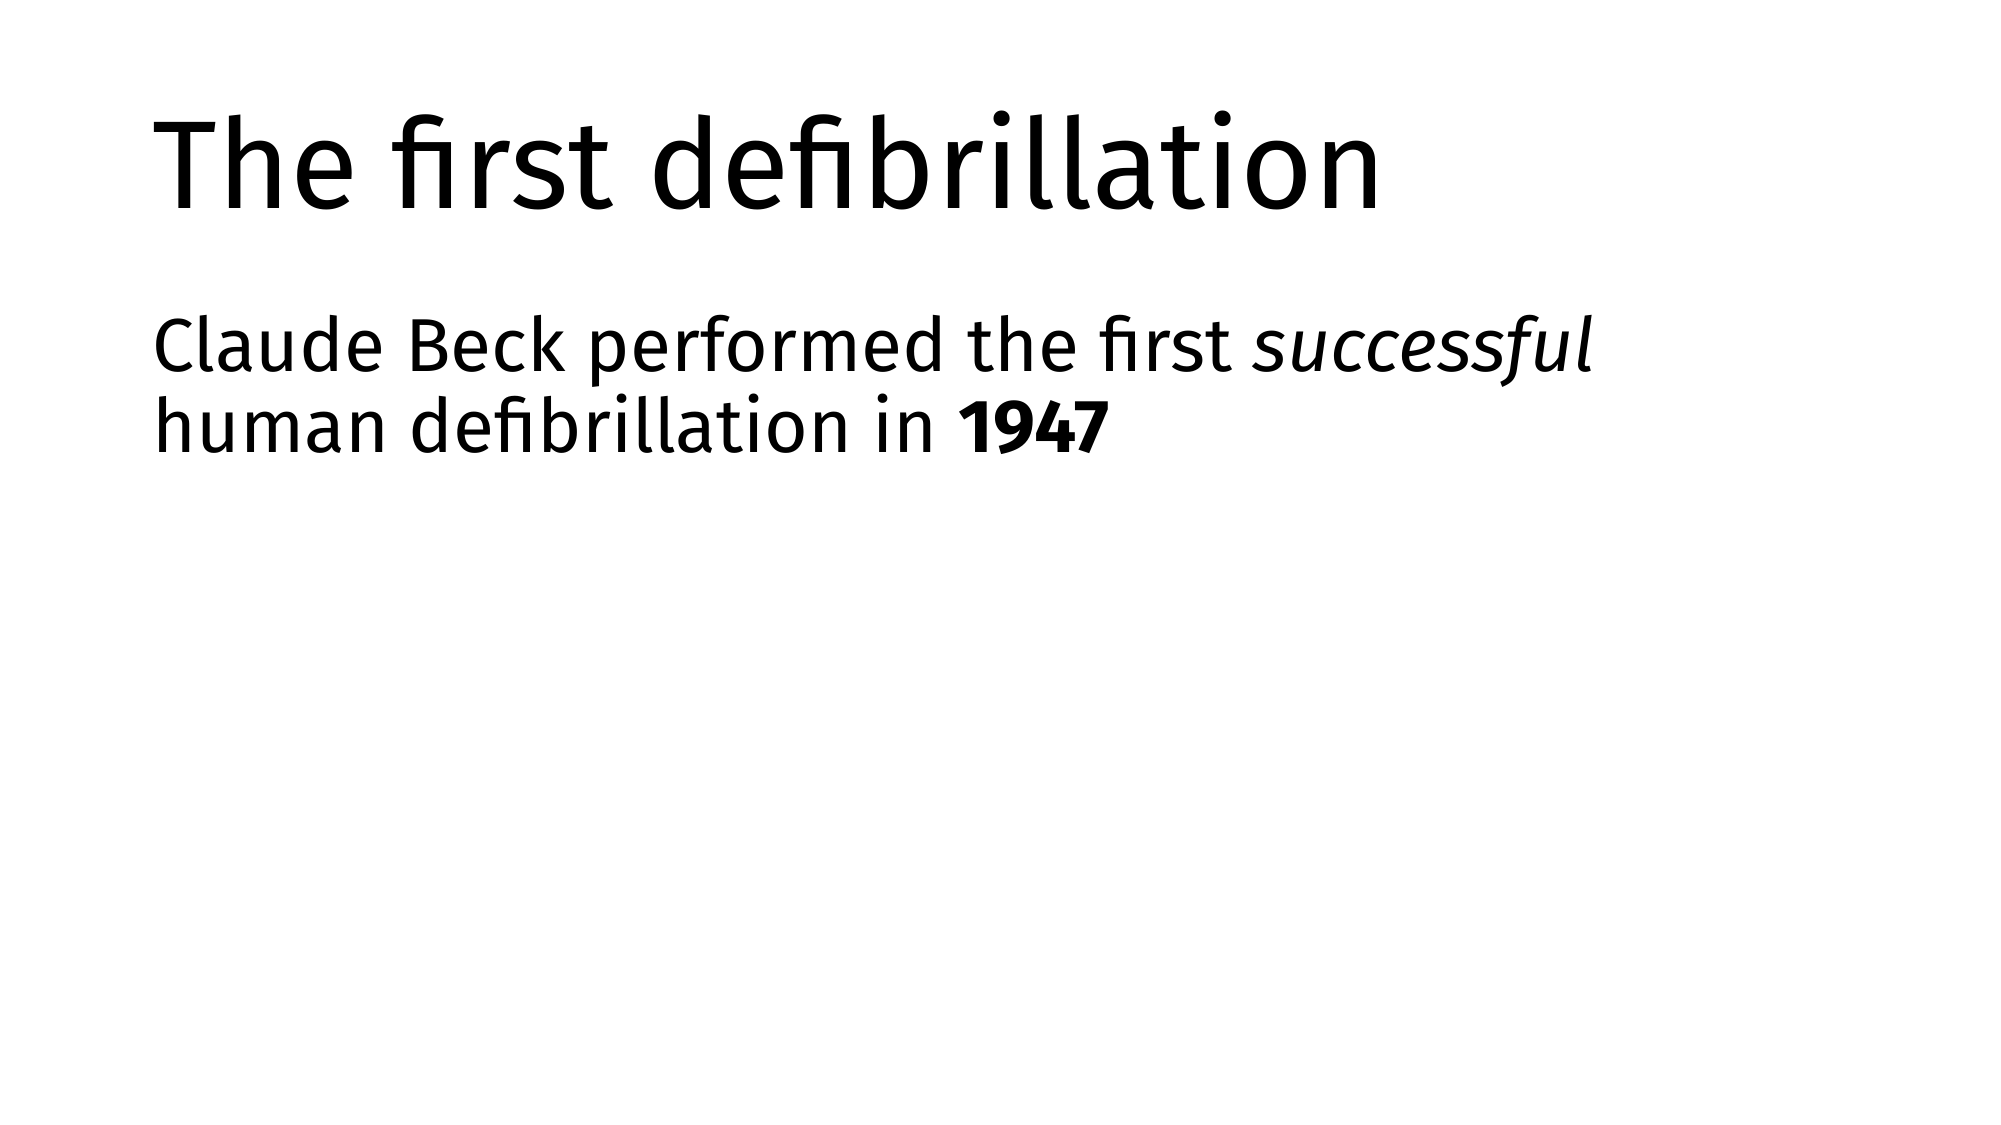

# The first defibrillation
Claude Beck performed the first successful human defibrillation in 1947